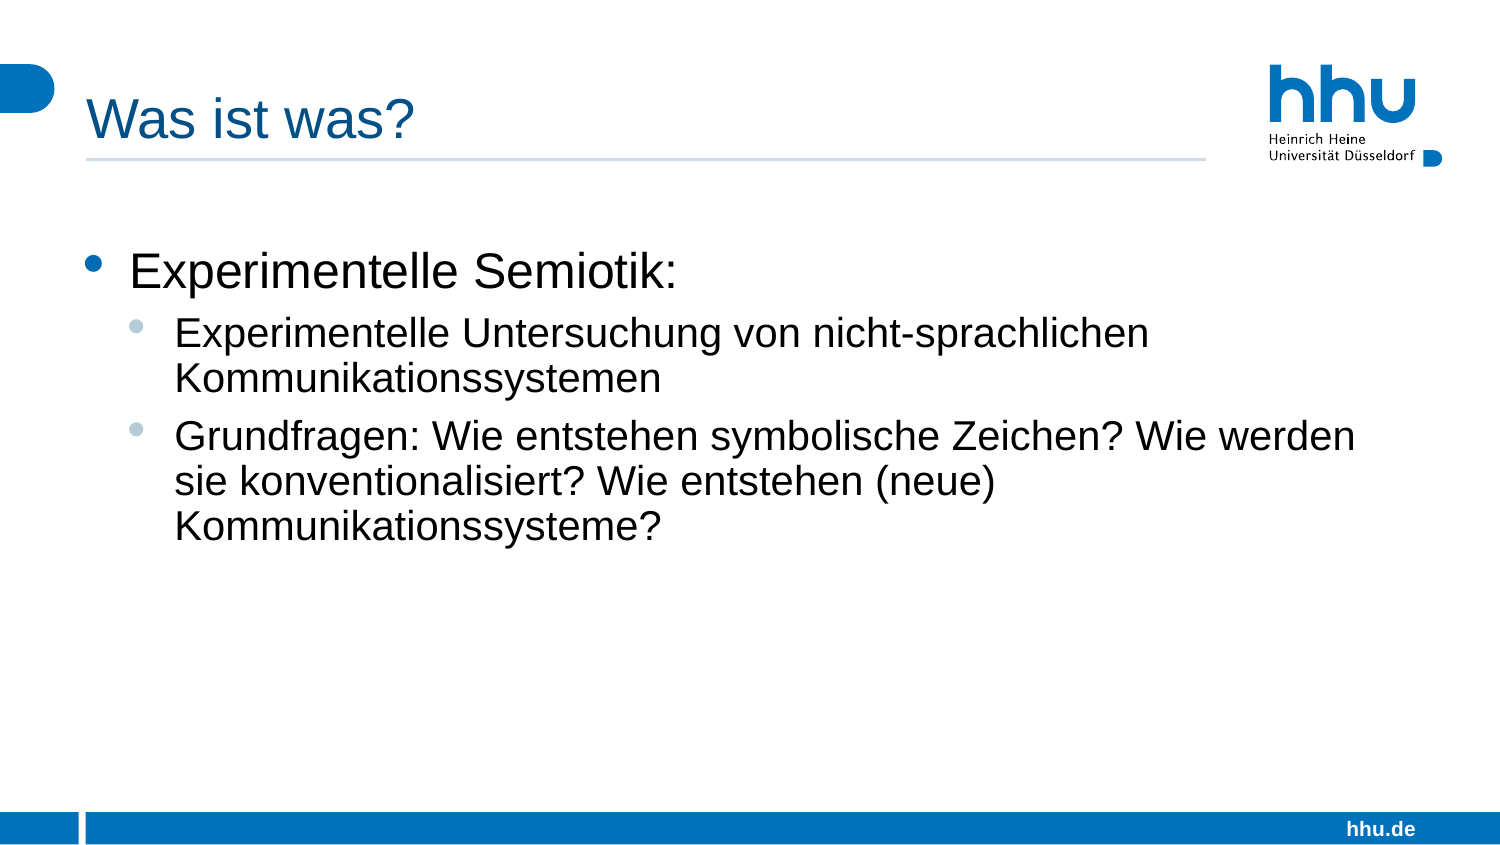

# Was ist was?
Experimentelle Semiotik:
Experimentelle Untersuchung von nicht-sprachlichen Kommunikationssystemen
Grundfragen: Wie entstehen symbolische Zeichen? Wie werden sie konventionalisiert? Wie entstehen (neue) Kommunikationssysteme?